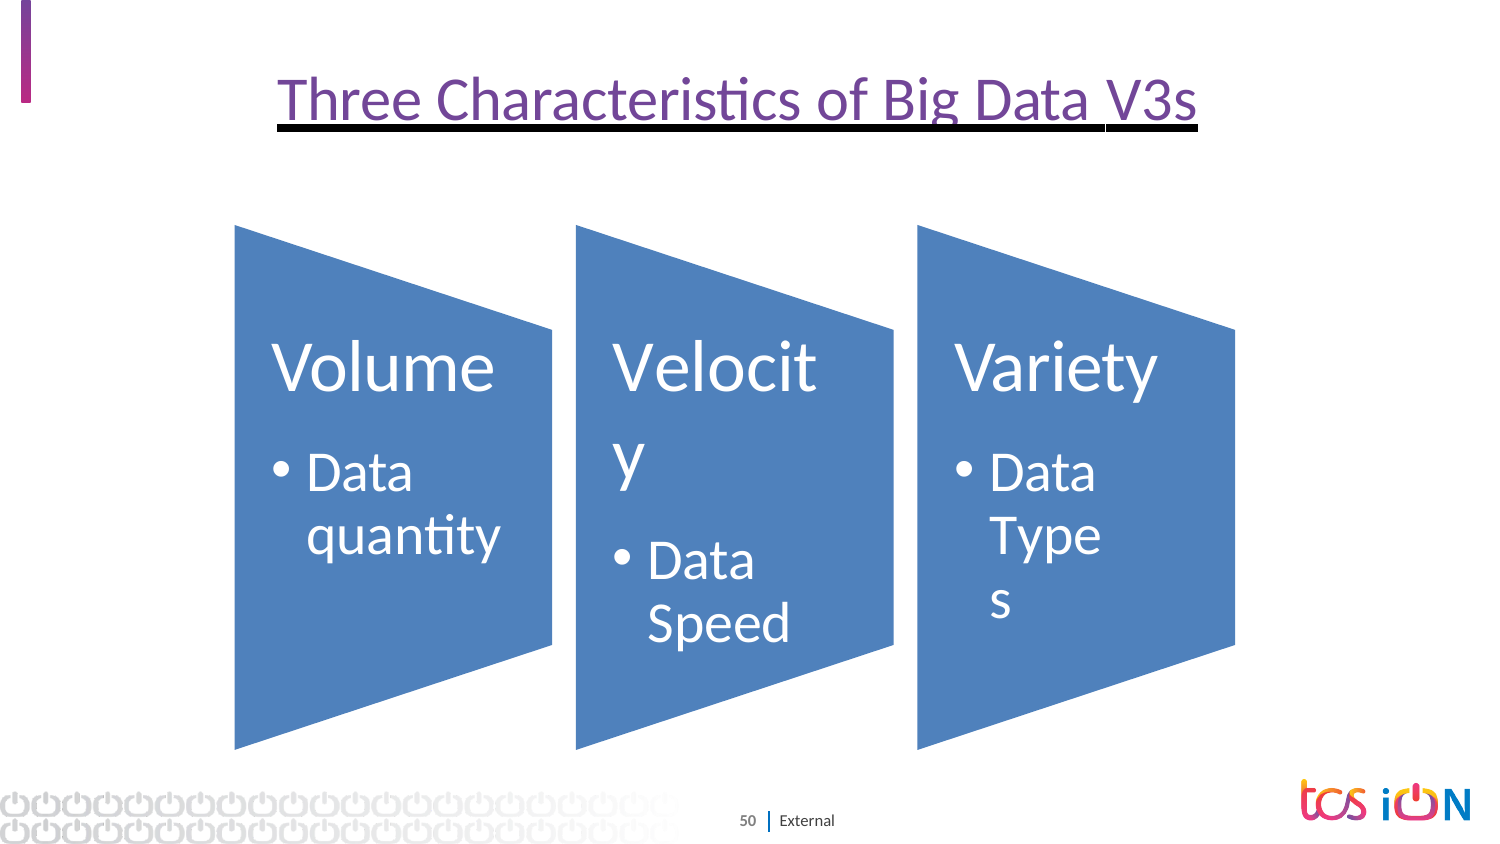

# Three Characteristics of Big Data V3s

Volume
Data  quantity
Velocity
Data  Speed
Variety
Data  Types